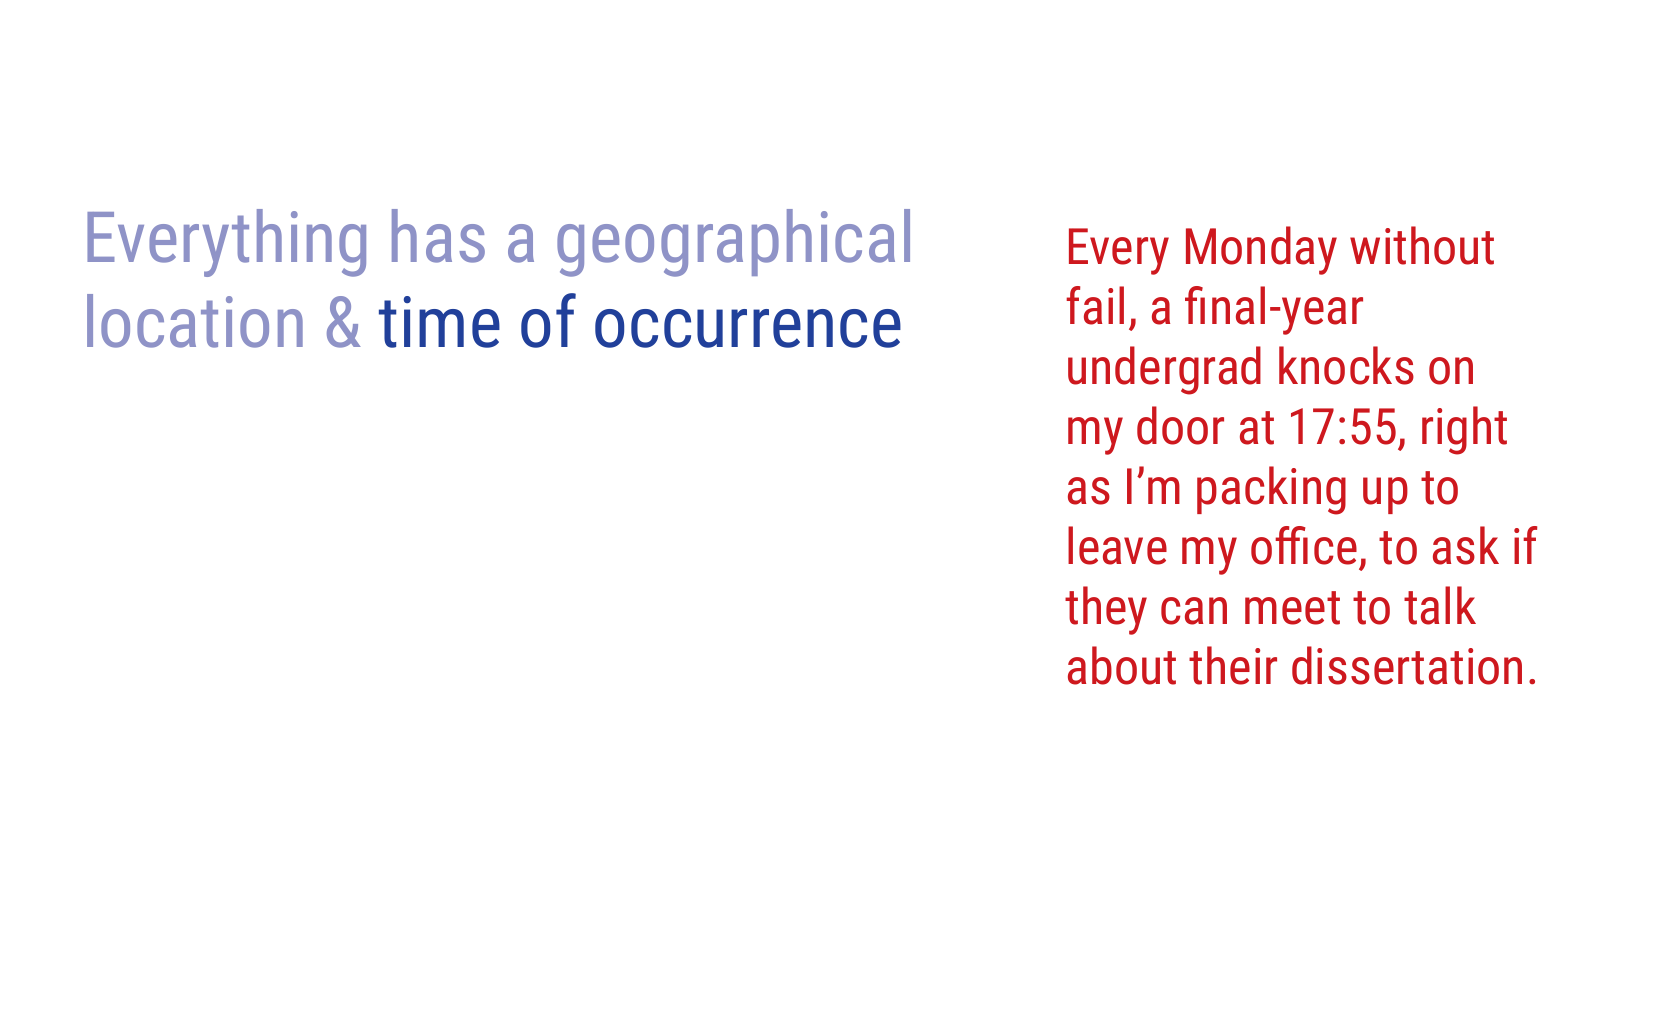

Everything has a geographical location & time of occurrence
Every Monday without fail, a final-year undergrad knocks on my door at 17:55, right as I’m packing up to leave my office, to ask if they can meet to talk about their dissertation.